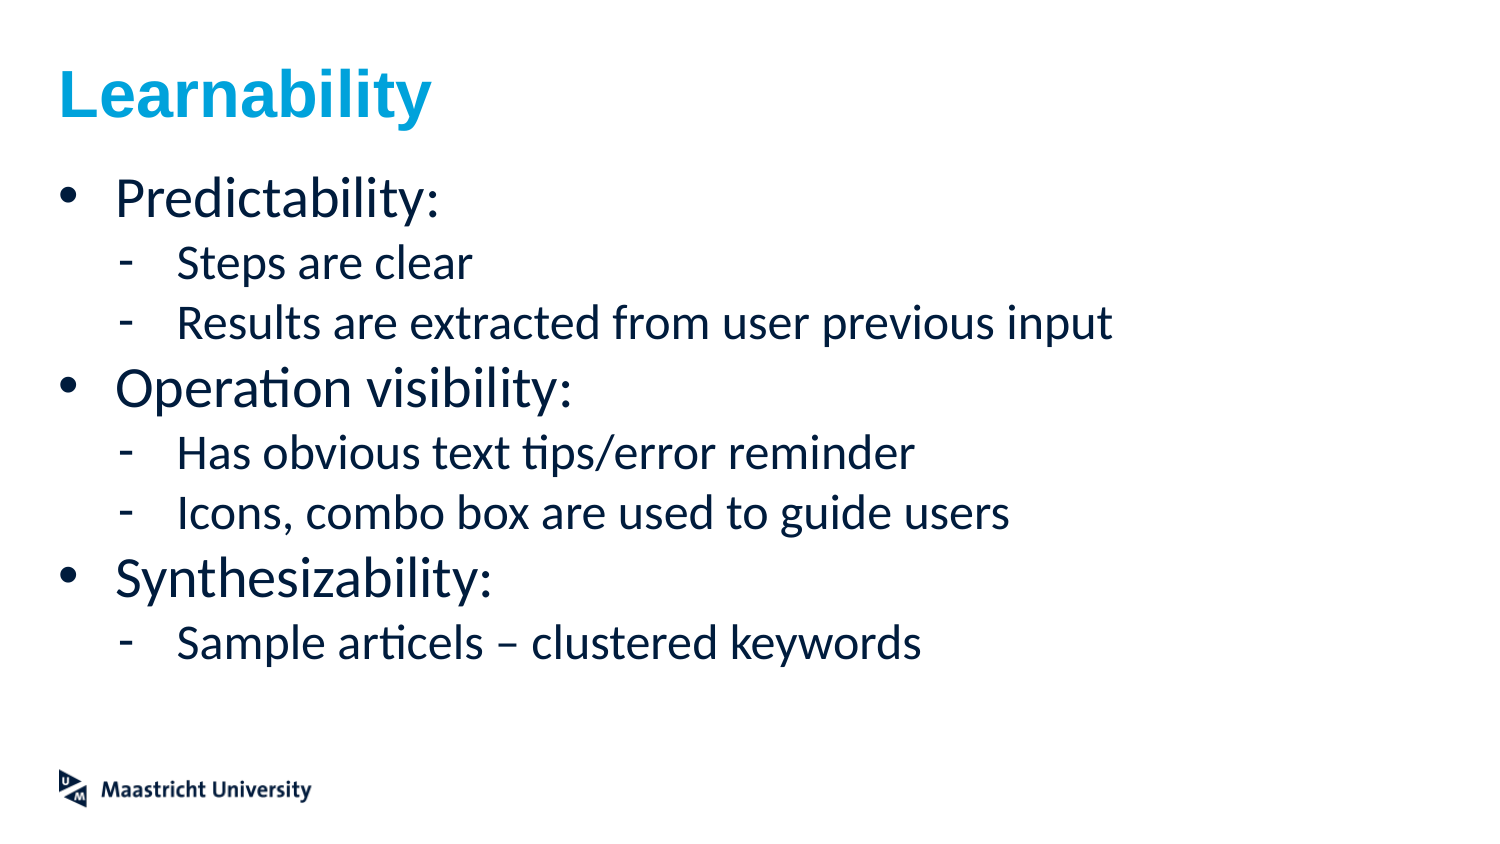

# Learnability
Predictability:
Steps are clear
Results are extracted from user previous input
Operation visibility:
Has obvious text tips/error reminder
Icons, combo box are used to guide users
Synthesizability:
Sample articels – clustered keywords